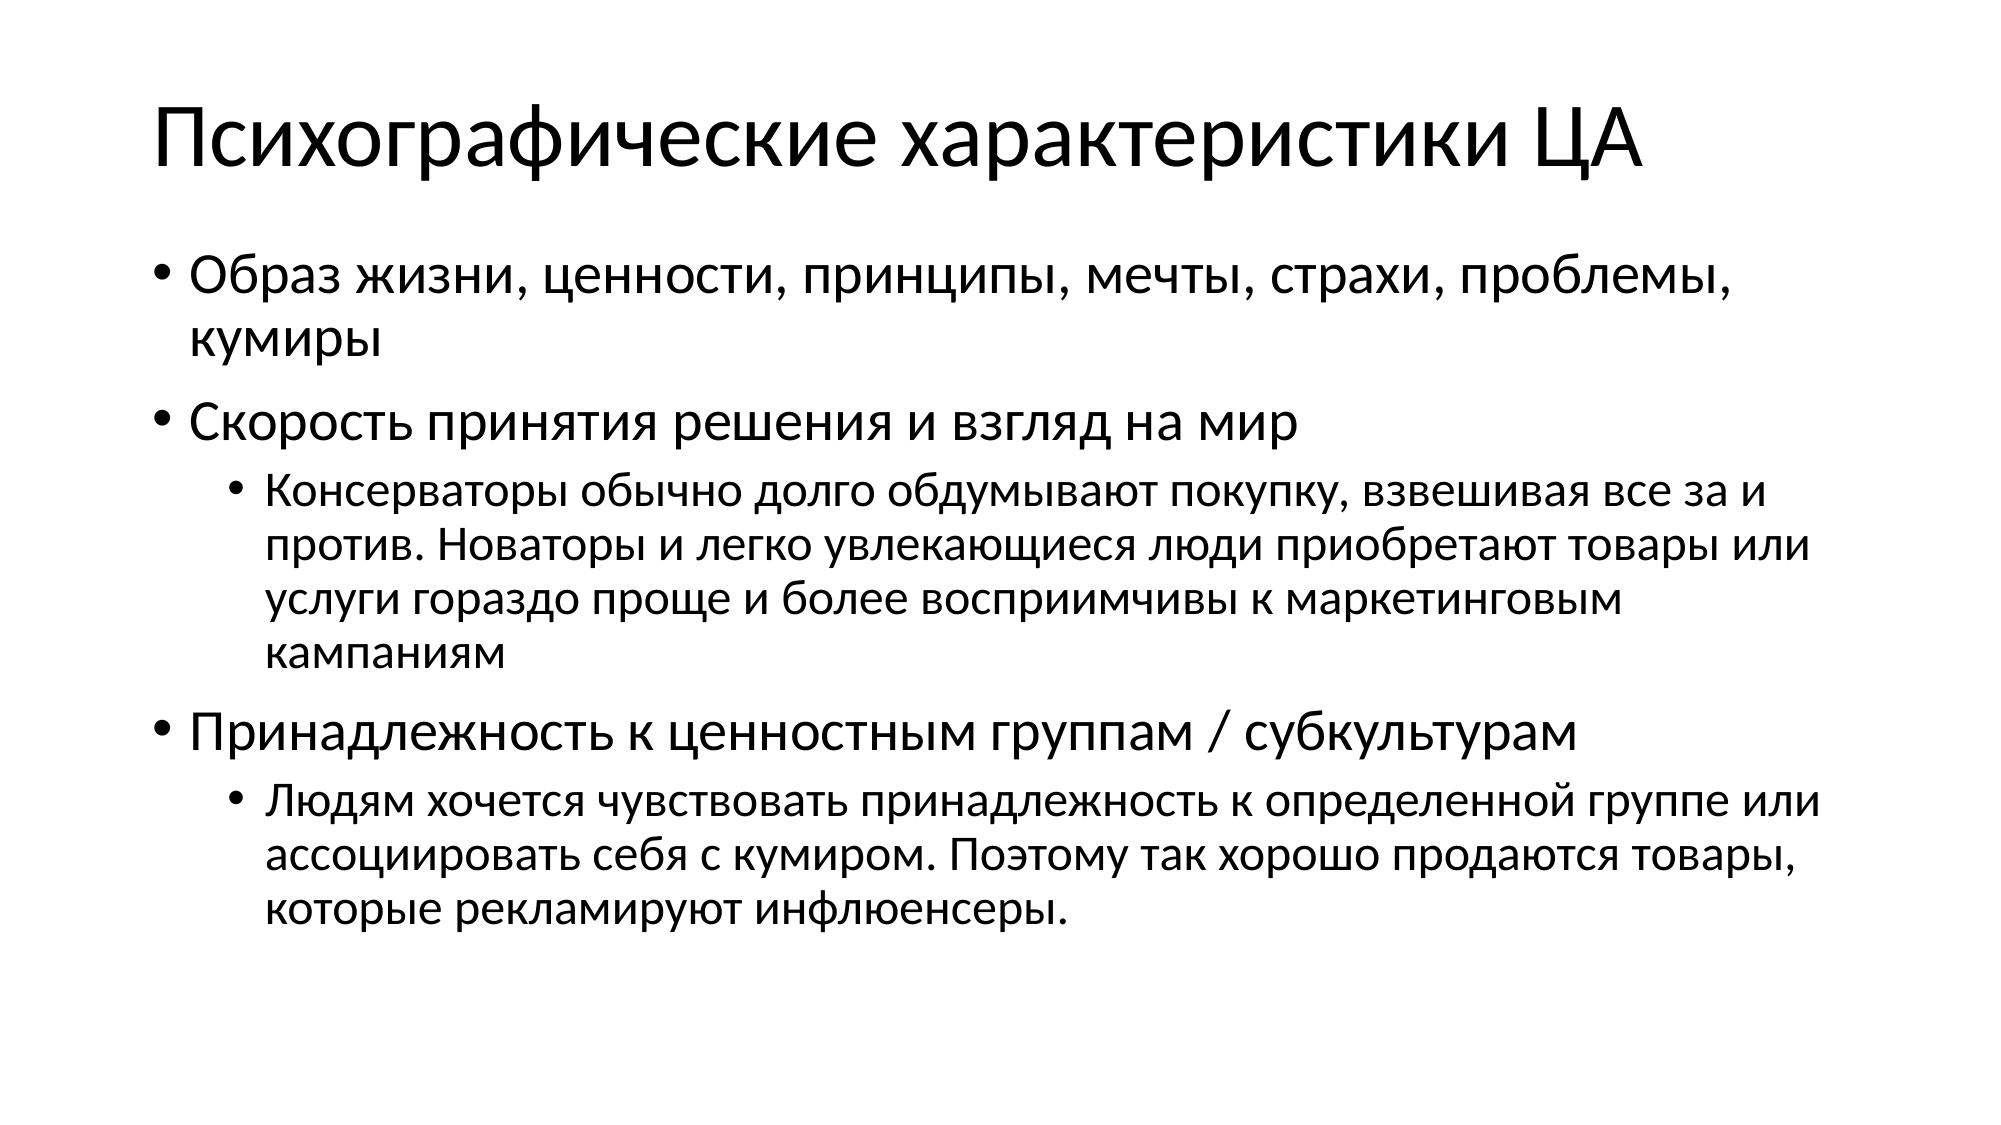

# Психографические характеристики ЦА
Образ жизни, ценности, принципы, мечты, страхи, проблемы, кумиры
Скорость принятия решения и взгляд на мир
Консерваторы обычно долго обдумывают покупку, взвешивая все за и против. Новаторы и легко увлекающиеся люди приобретают товары или услуги гораздо проще и более восприимчивы к маркетинговым кампаниям
Принадлежность к ценностным группам / субкультурам
Людям хочется чувствовать принадлежность к определенной группе или ассоциировать себя с кумиром. Поэтому так хорошо продаются товары, которые рекламируют инфлюенсеры.